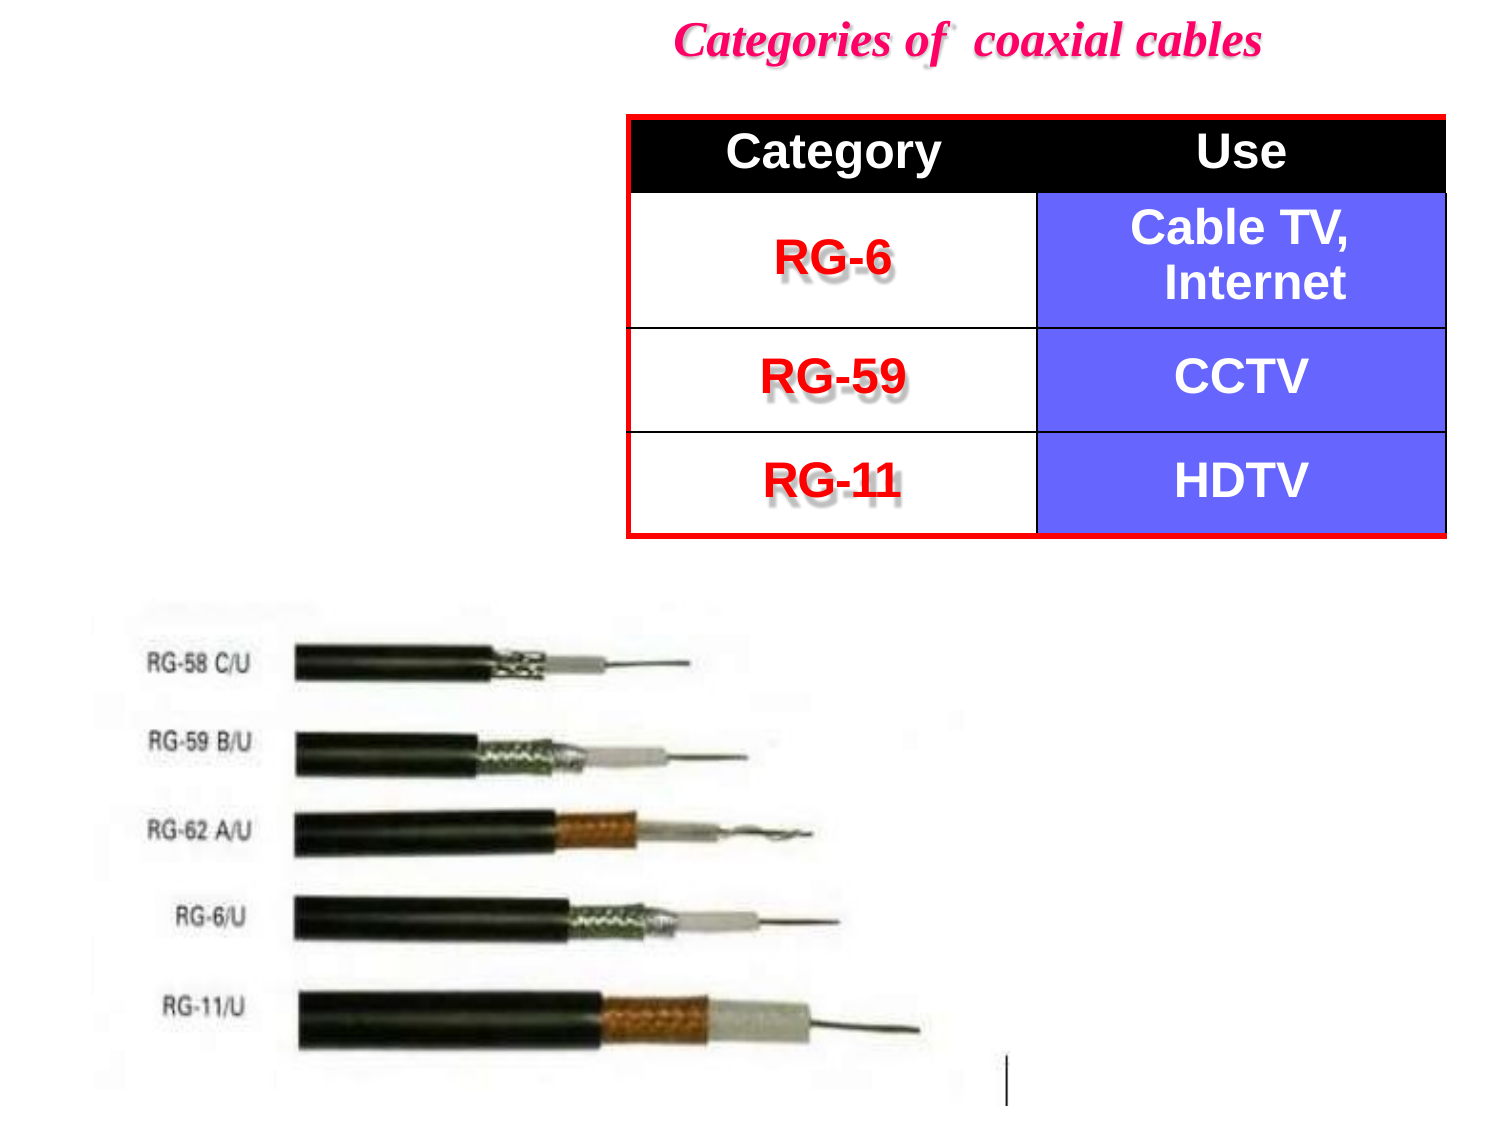

# Categories of	coaxial cables

| Category | Use |
| --- | --- |
| RG-6 | Cable TV, Internet |
| RG-59 | CCTV |
| RG-11 | HDTV |
|  |  |